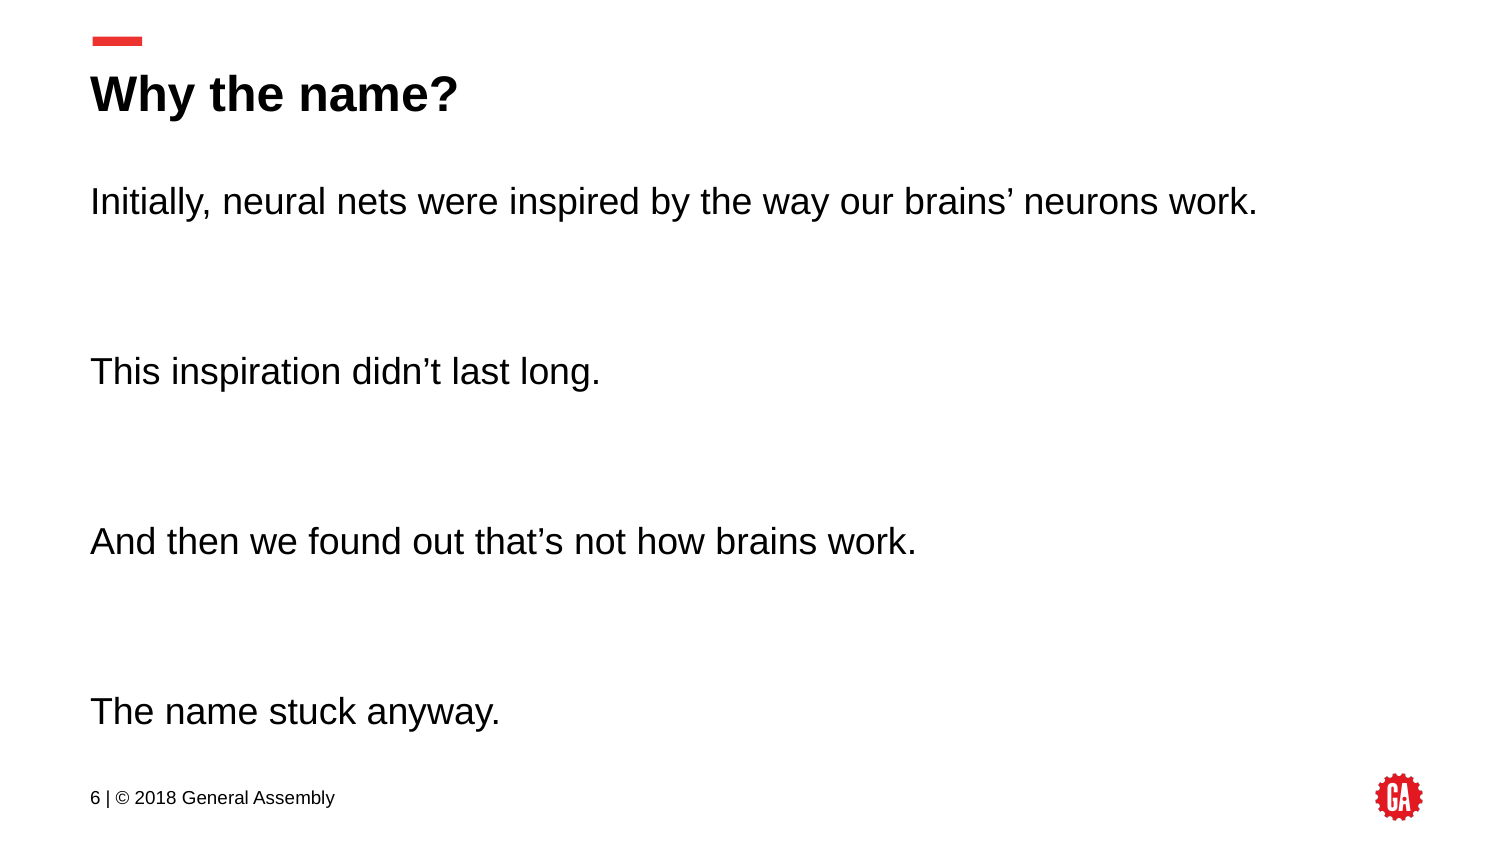

# Why the name?
Initially, neural nets were inspired by the way our brains’ neurons work.

This inspiration didn’t last long.

And then we found out that’s not how brains work.

The name stuck anyway.
6 | © 2018 General Assembly